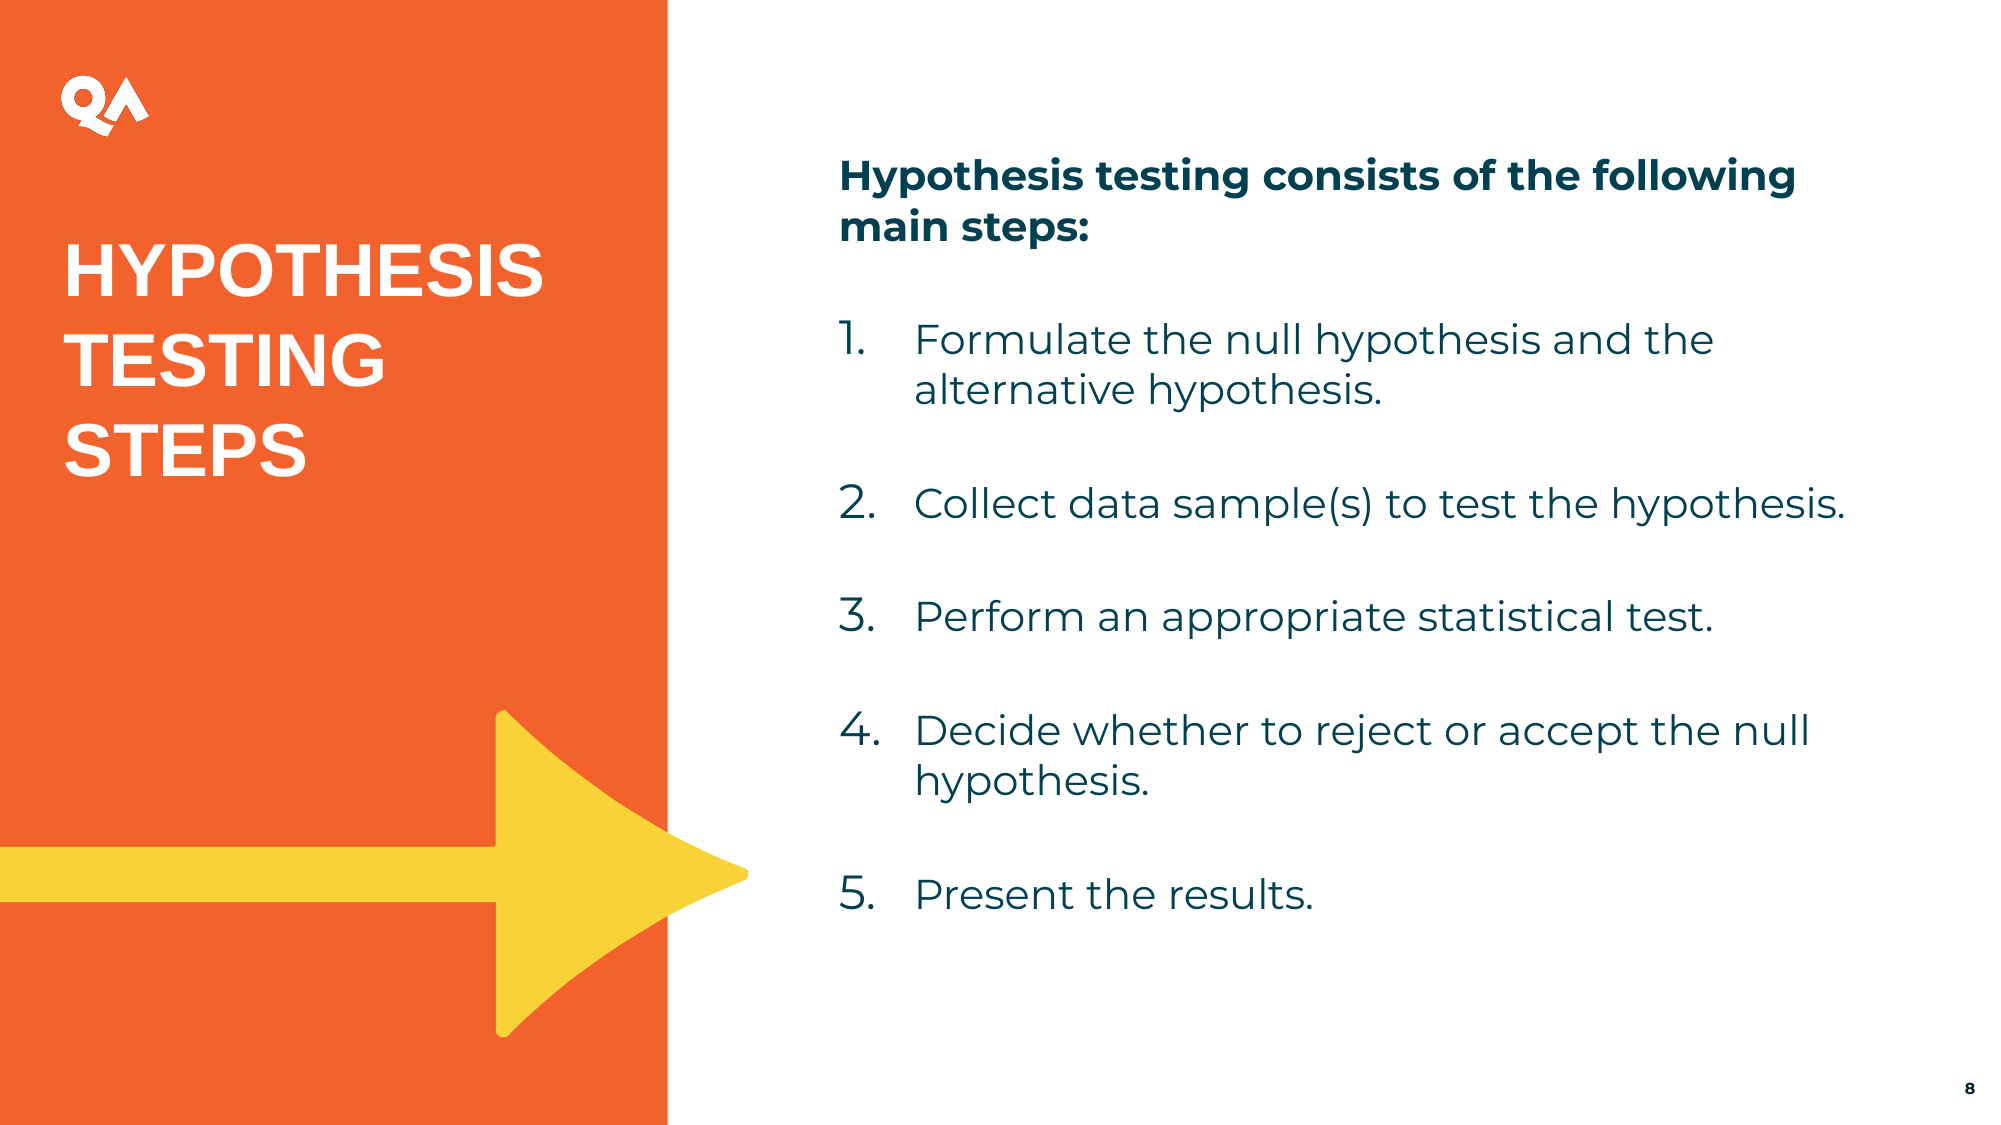

Hypothesis testing consists of the following main steps:
Formulate the null hypothesis and the alternative hypothesis.
Collect data sample(s) to test the hypothesis.
Perform an appropriate statistical test.
Decide whether to reject or accept the null hypothesis.
Present the results.

HYPOTHESIS testing steps
8